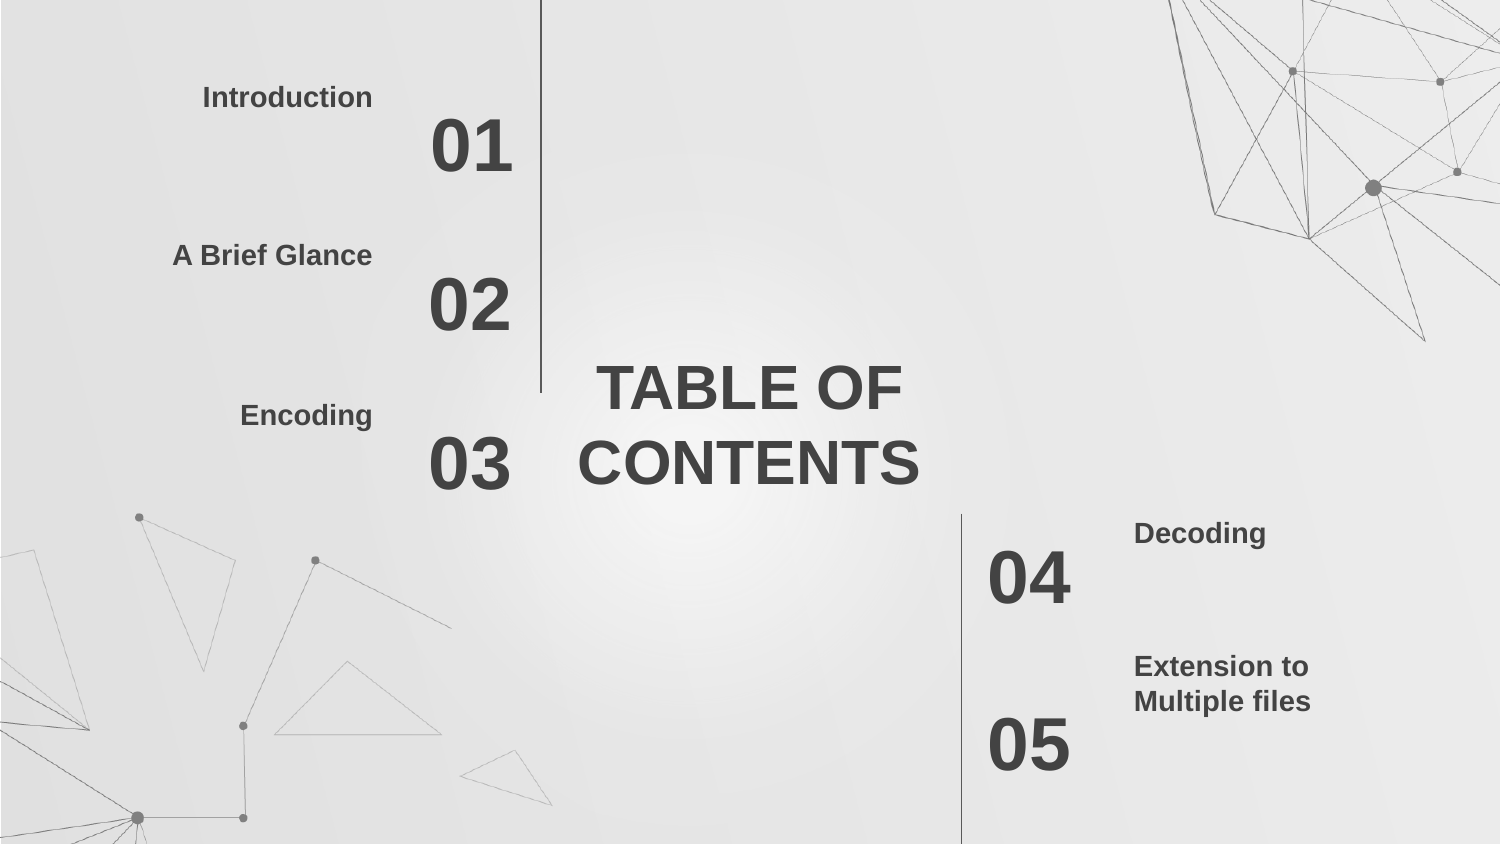

Introduction
01
A Brief Glance
02
# TABLE OF CONTENTS
Encoding
03
Decoding
04
Extension to Multiple files
05